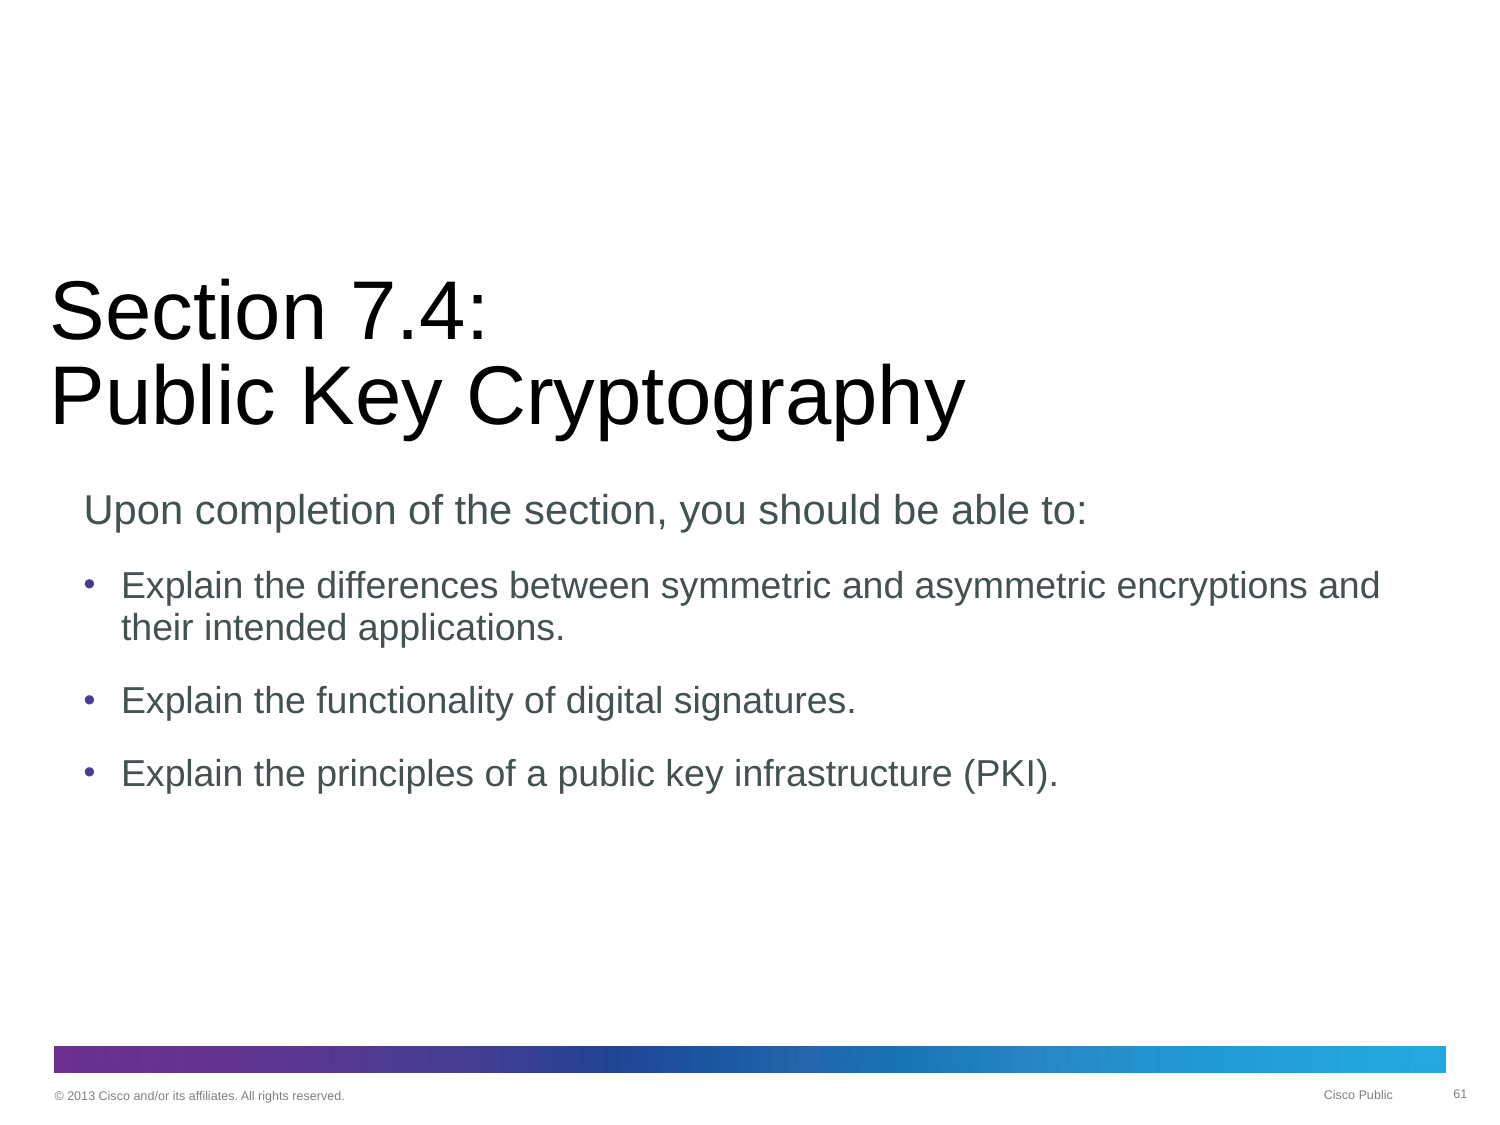

# Section 7.4: Public Key Cryptography
Upon completion of the section, you should be able to:
Explain the differences between symmetric and asymmetric encryptions and their intended applications.
Explain the functionality of digital signatures.
Explain the principles of a public key infrastructure (PKI).